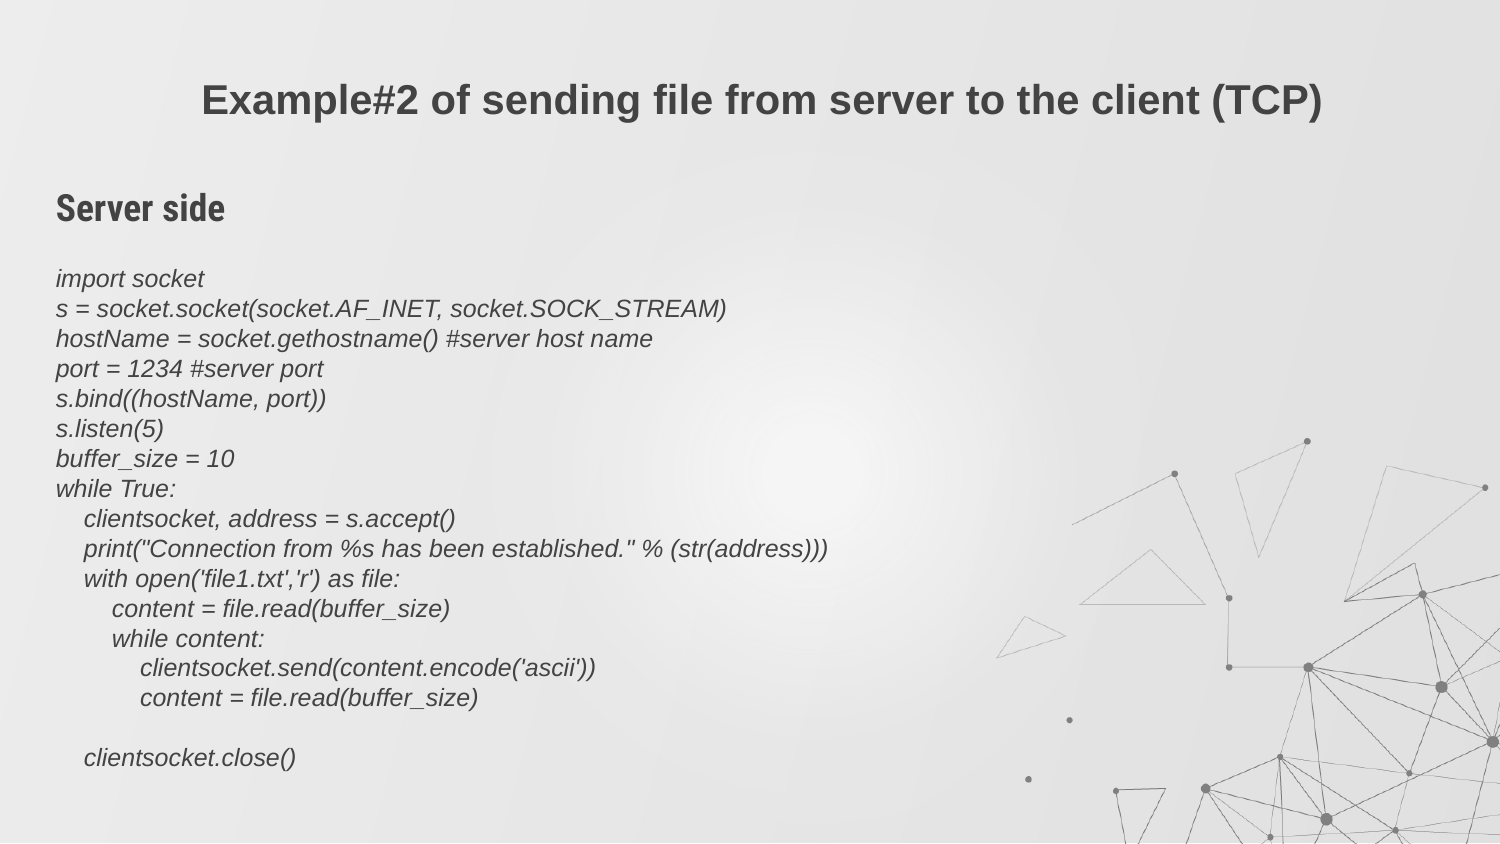

# Example#2 of sending file from server to the client (TCP)
Server side
import socket
s = socket.socket(socket.AF_INET, socket.SOCK_STREAM)
hostName = socket.gethostname() #server host name
port = 1234 #server port
s.bind((hostName, port))
s.listen(5)
buffer_size = 10
while True:
    clientsocket, address = s.accept()
    print("Connection from %s has been established." % (str(address)))
    with open('file1.txt','r') as file:
        content = file.read(buffer_size)
        while content:
            clientsocket.send(content.encode('ascii'))
            content = file.read(buffer_size)

    clientsocket.close()